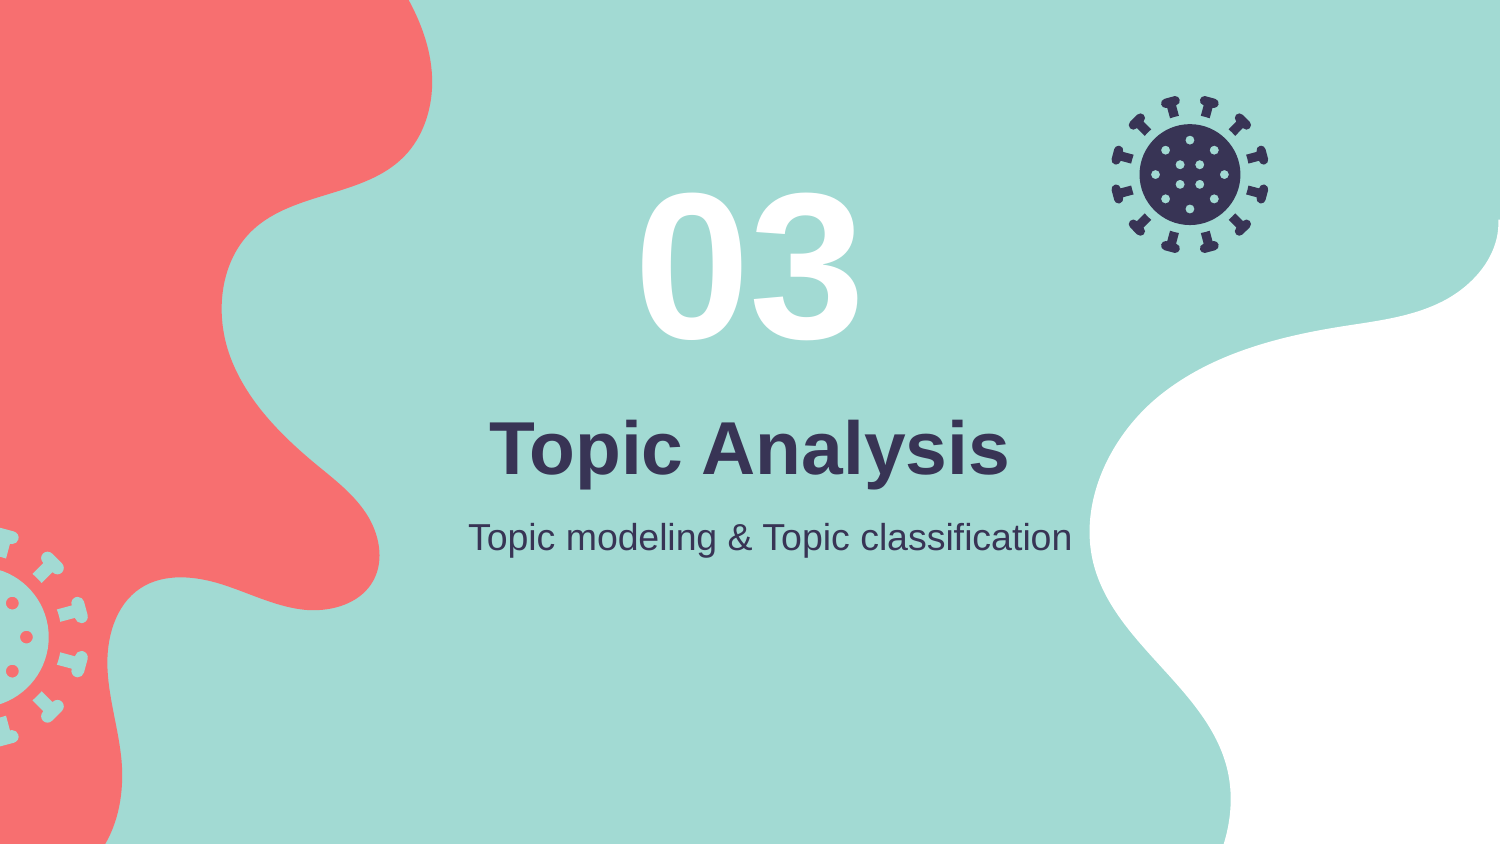

03
# Topic Analysis

Topic modeling & Topic classification